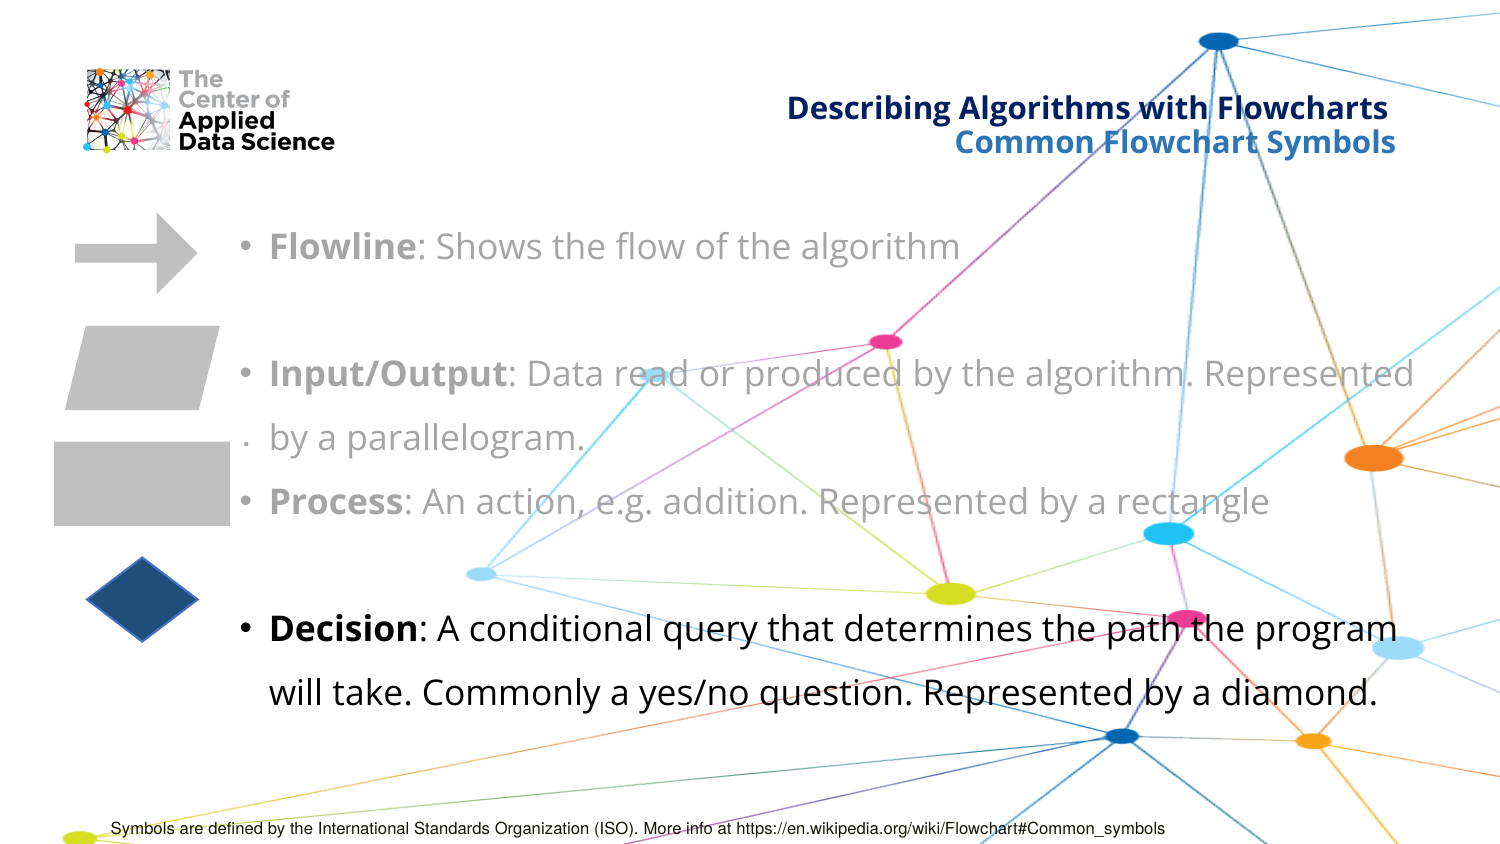

# Describing Algorithms with Flowcharts Common Flowchart Symbols
Flowline: Shows the flow of the algorithm

Input/Output: Data read or produced by the algorithm. Represented by a parallelogram.
Process: An action, e.g. addition. Represented by a rectangle

Decision: A conditional query that determines the path the program will take. Commonly a yes/no question. Represented by a diamond.

.

Symbols are defined by the International Standards Organization (ISO). More info at https://en.wikipedia.org/wiki/Flowchart#Common_symbols